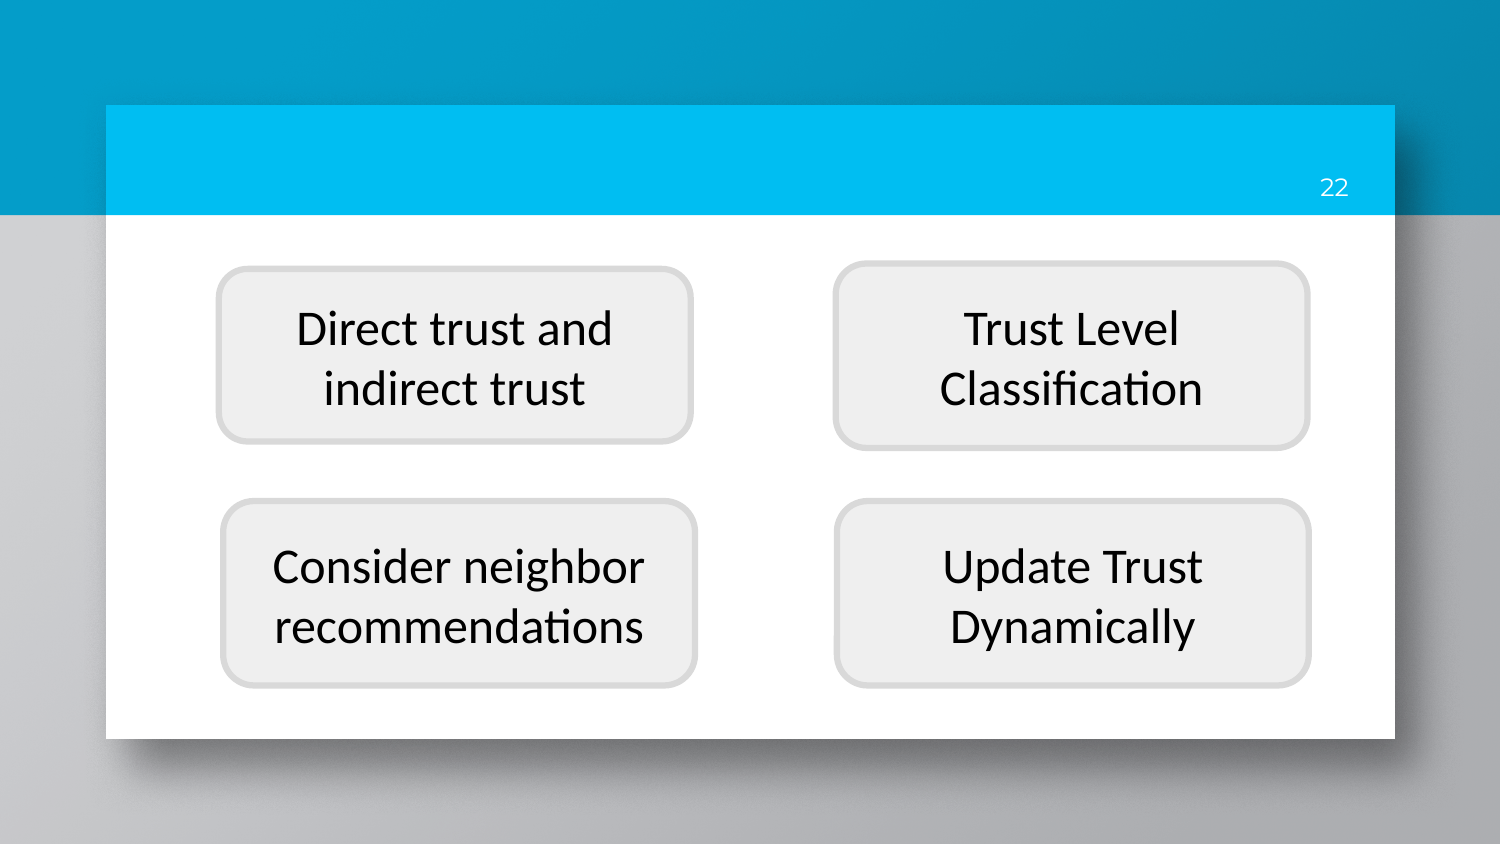

22
Trust Level Classification
Direct trust and indirect trust
Consider neighbor recommendations
Update Trust Dynamically